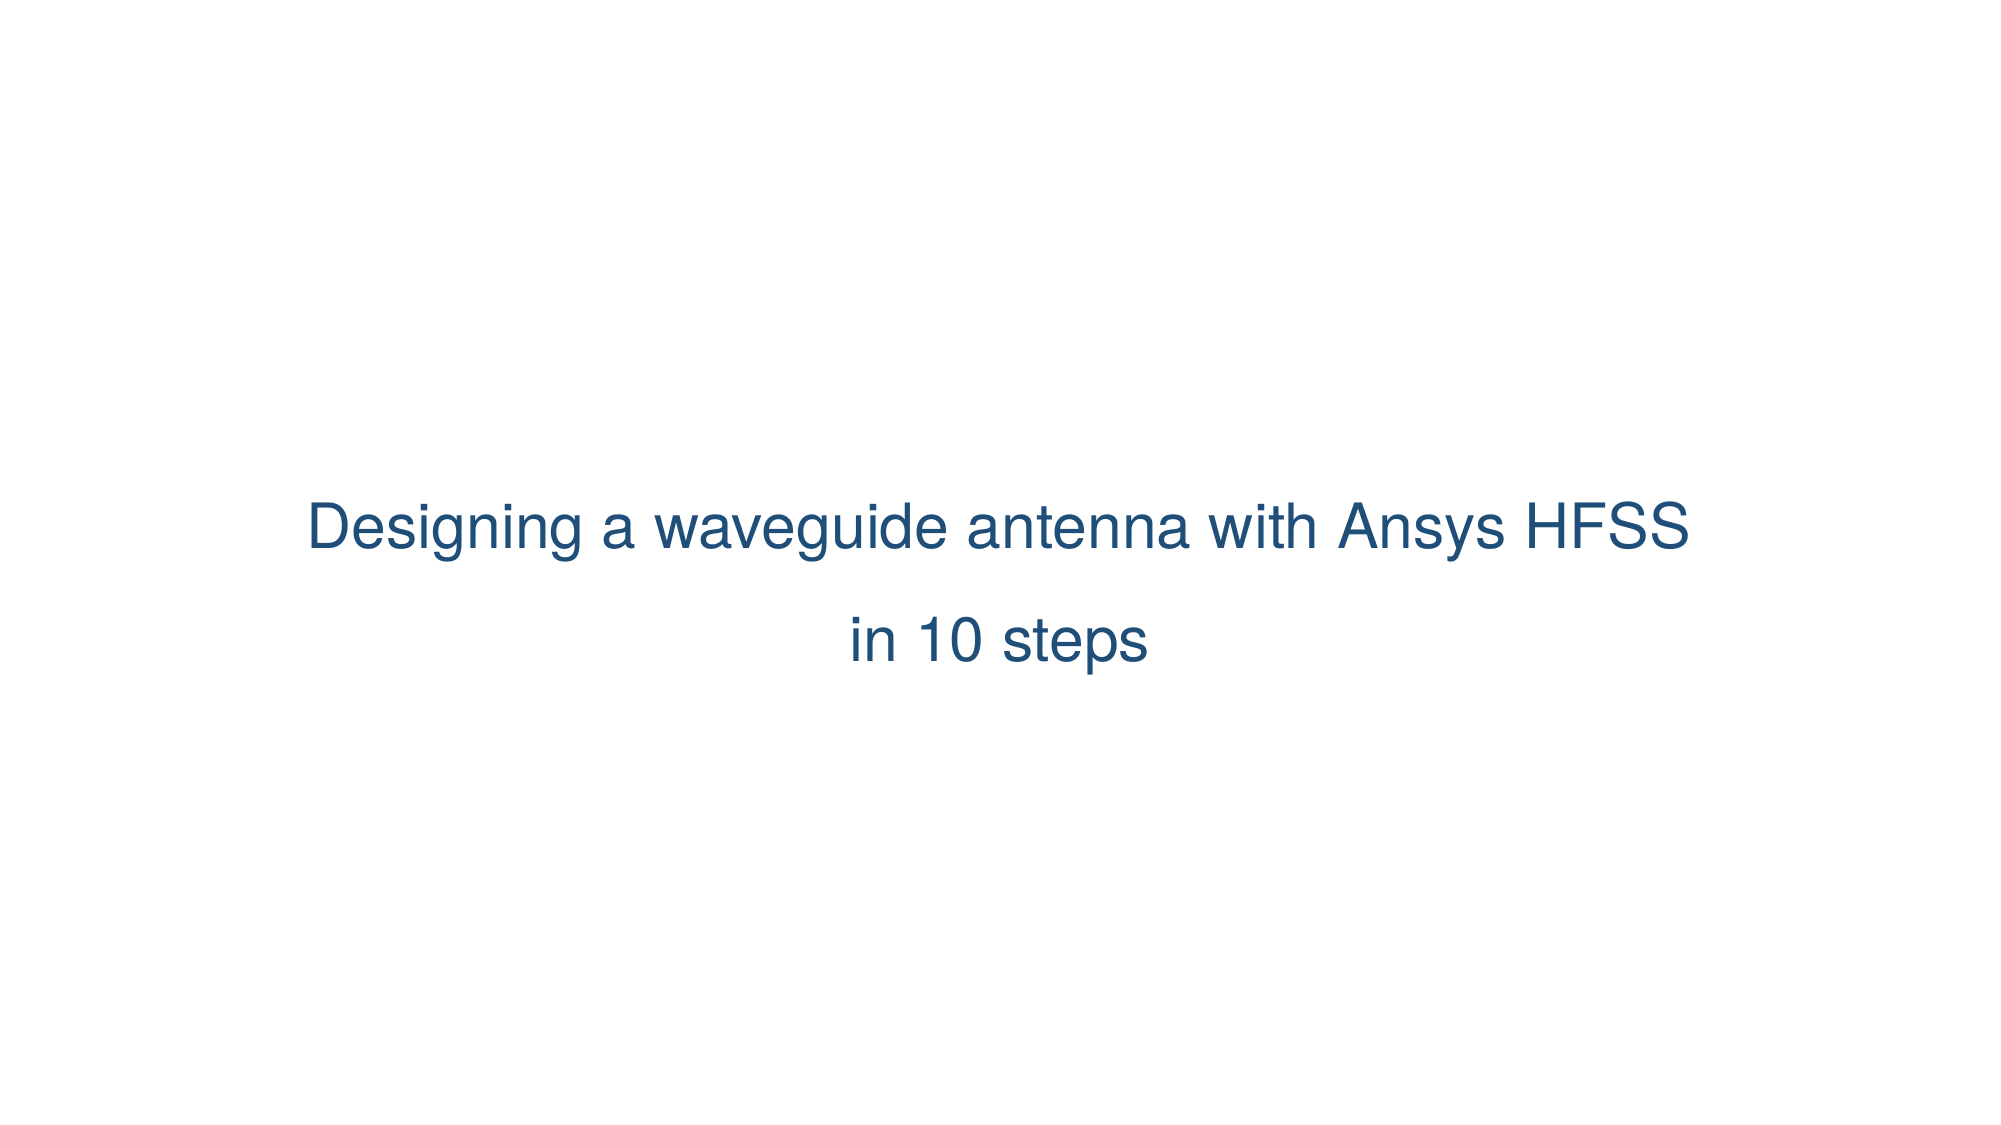

# Designing a waveguide antenna with Ansys HFSS in 10 steps